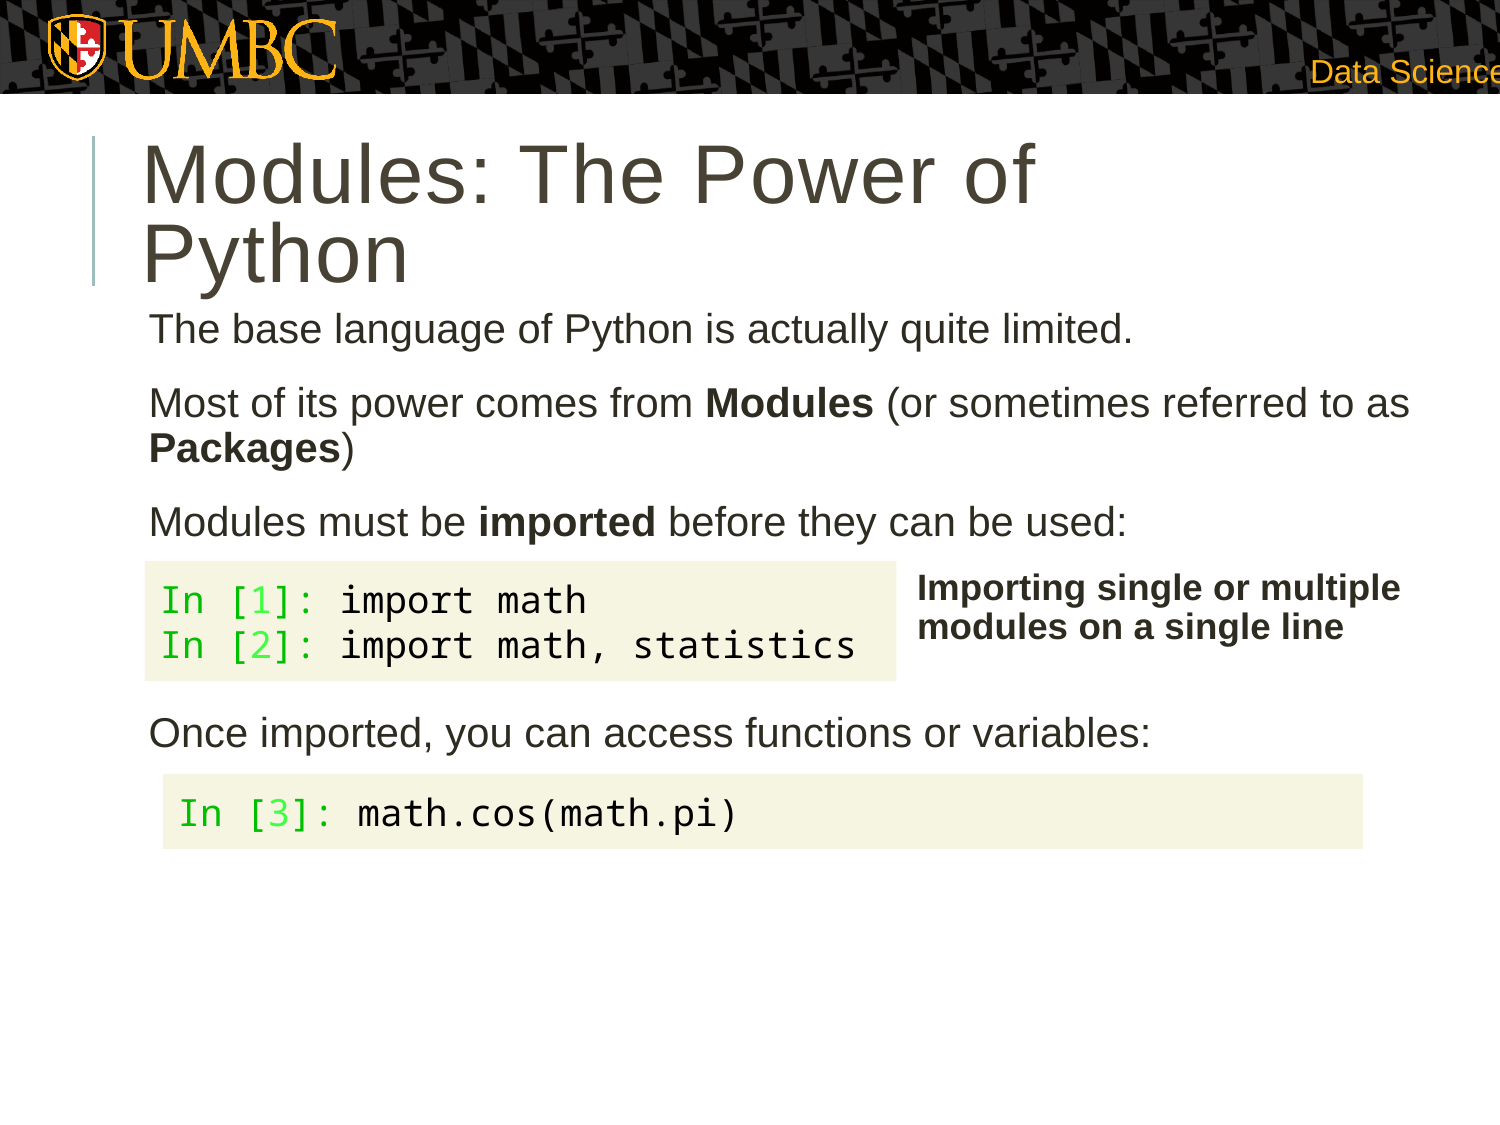

# Modules: The Power of Python
The base language of Python is actually quite limited.
Most of its power comes from Modules (or sometimes referred to as Packages)
Modules must be imported before they can be used:

In [1]: import math
In [2]: import math, statistics
Importing single or multiple modules on a single line
Once imported, you can access functions or variables:
In [3]: math.cos(math.pi)